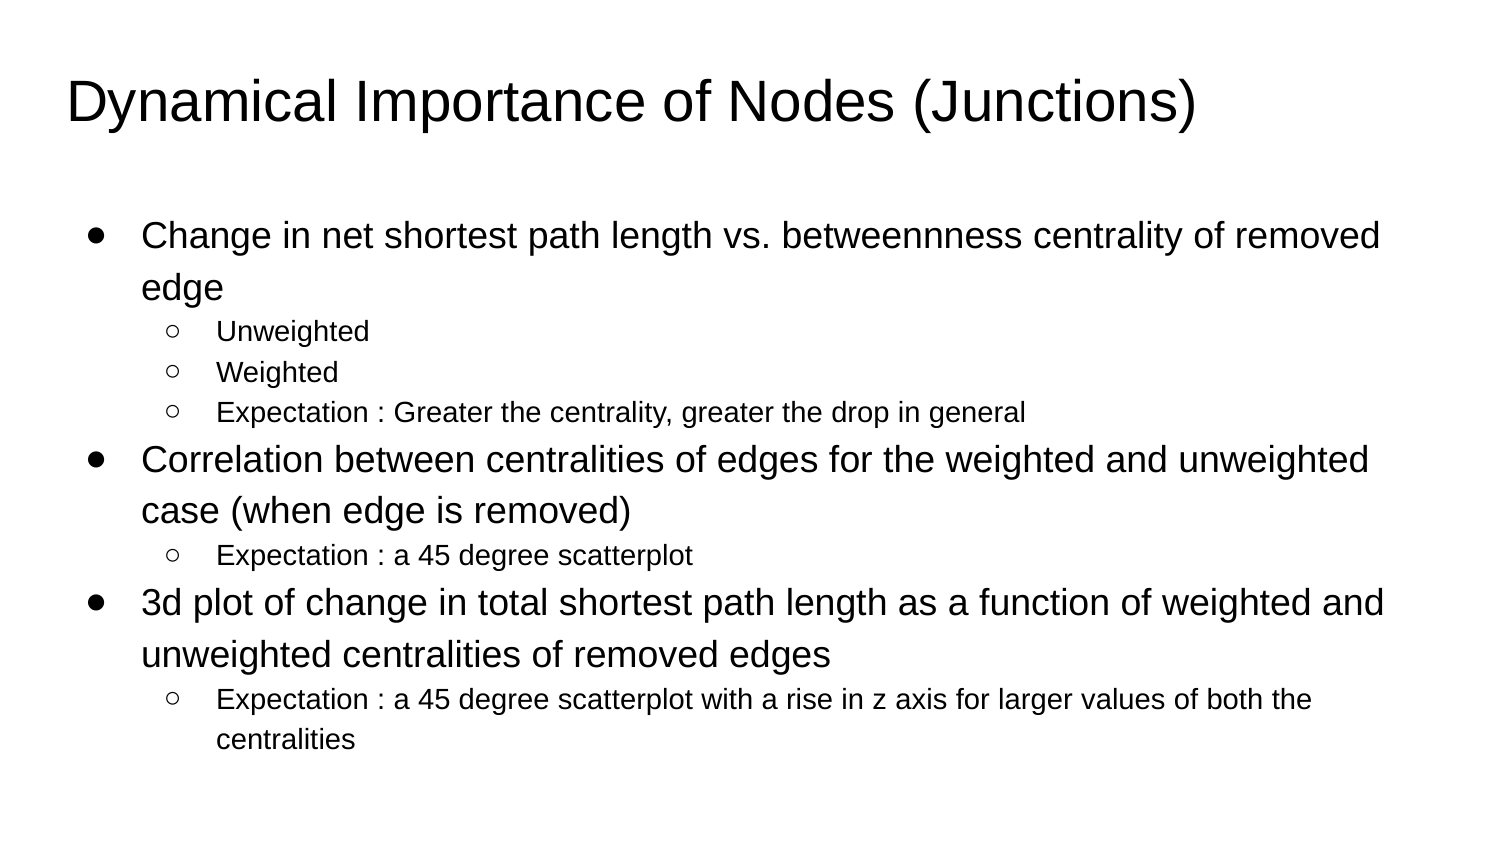

# Dynamical Importance of Nodes (Junctions)
Change in net shortest path length vs. betweennness centrality of removed edge
Unweighted
Weighted
Expectation : Greater the centrality, greater the drop in general
Correlation between centralities of edges for the weighted and unweighted case (when edge is removed)
Expectation : a 45 degree scatterplot
3d plot of change in total shortest path length as a function of weighted and unweighted centralities of removed edges
Expectation : a 45 degree scatterplot with a rise in z axis for larger values of both the centralities